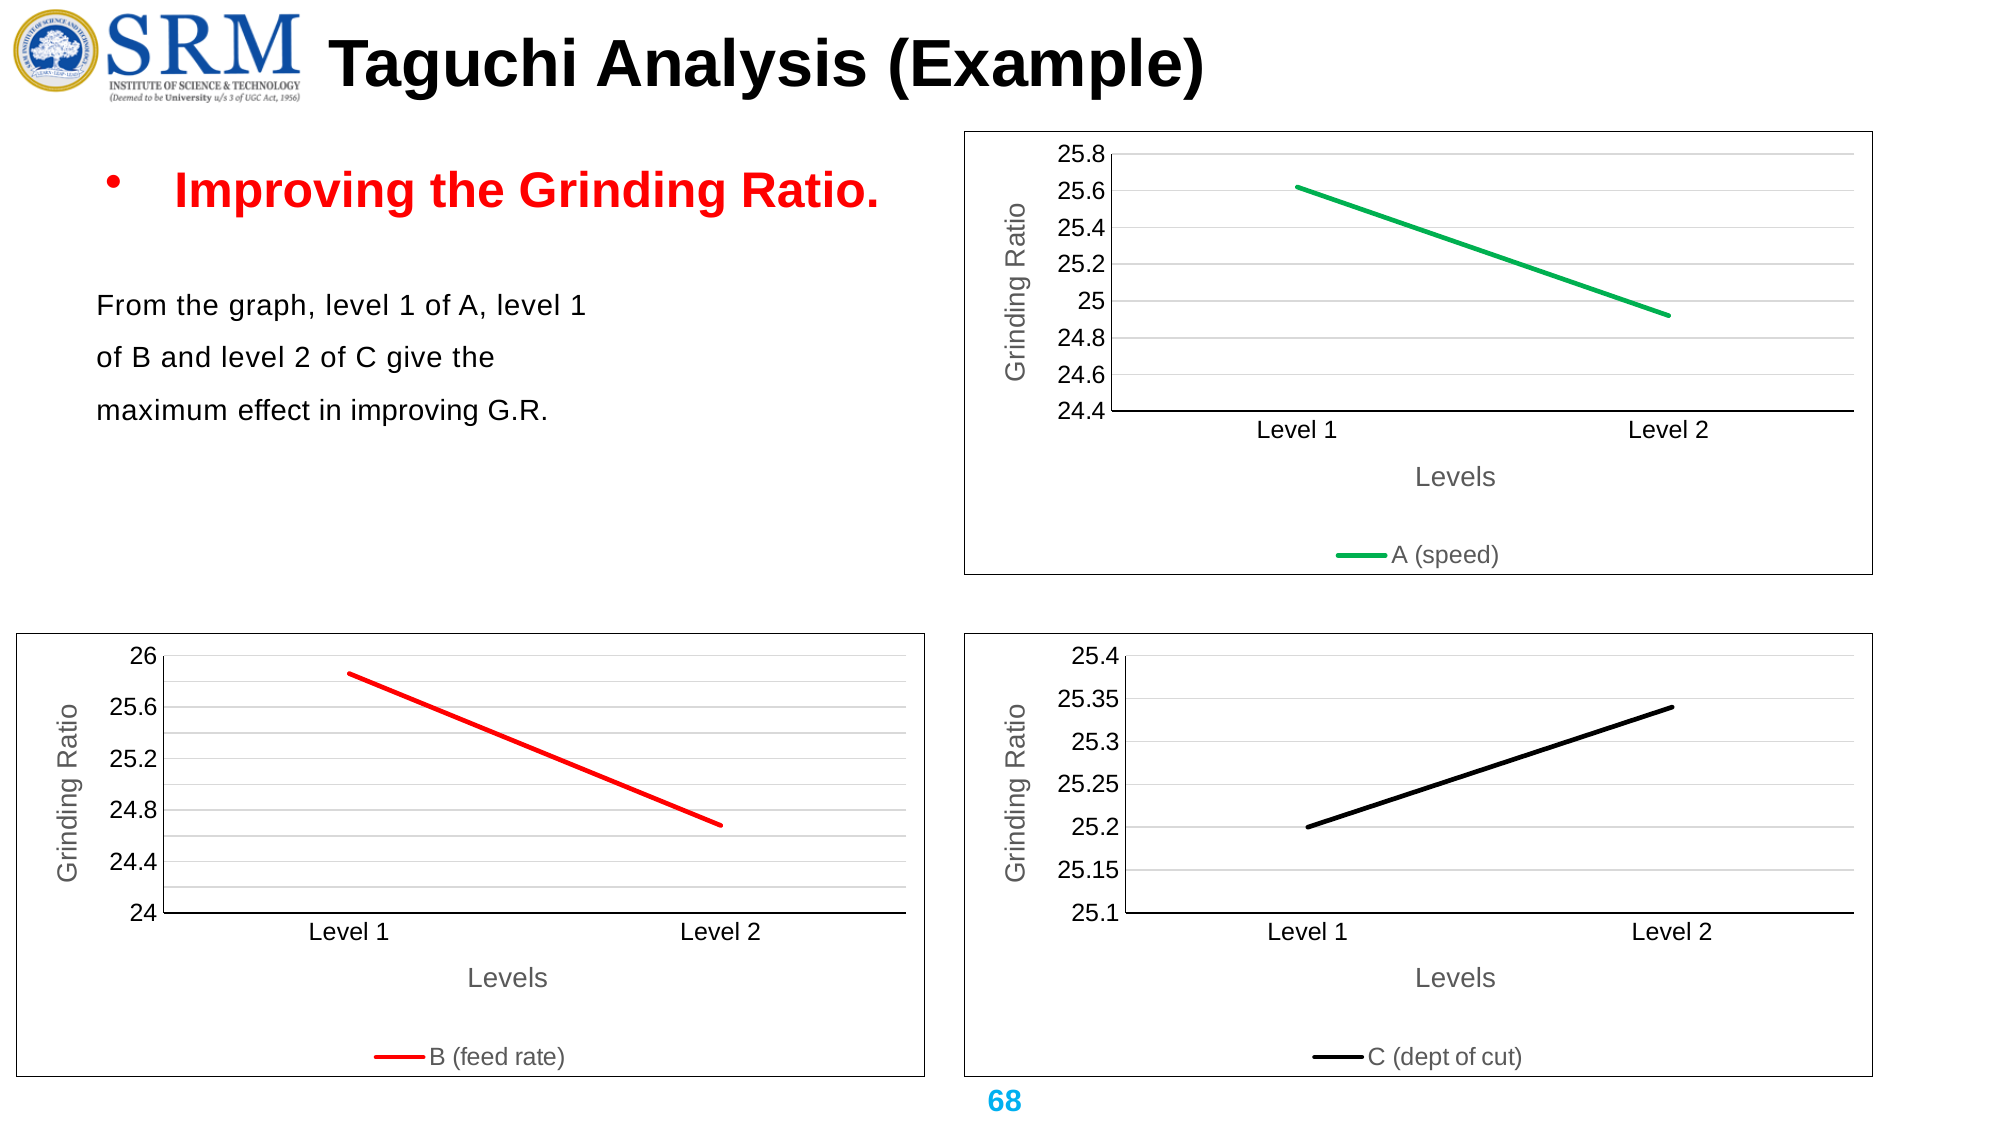

# Taguchi Analysis (Example)
Improving the Grinding Ratio.

### Chart

| Category | A (speed) |
|---|---|
| Level 1 | 25.62 |
| Level 2 | 24.92 |
From the graph, level 1 of A, level 1 of B and level 2 of C give the maximum effect in improving G.R.

### Chart

| Category | B (feed rate) |
|---|---|
| Level 1 | 25.86 |
| Level 2 | 24.68 |

### Chart

| Category | C (dept of cut) |
|---|---|
| Level 1 | 25.2 |
| Level 2 | 25.34 |
68